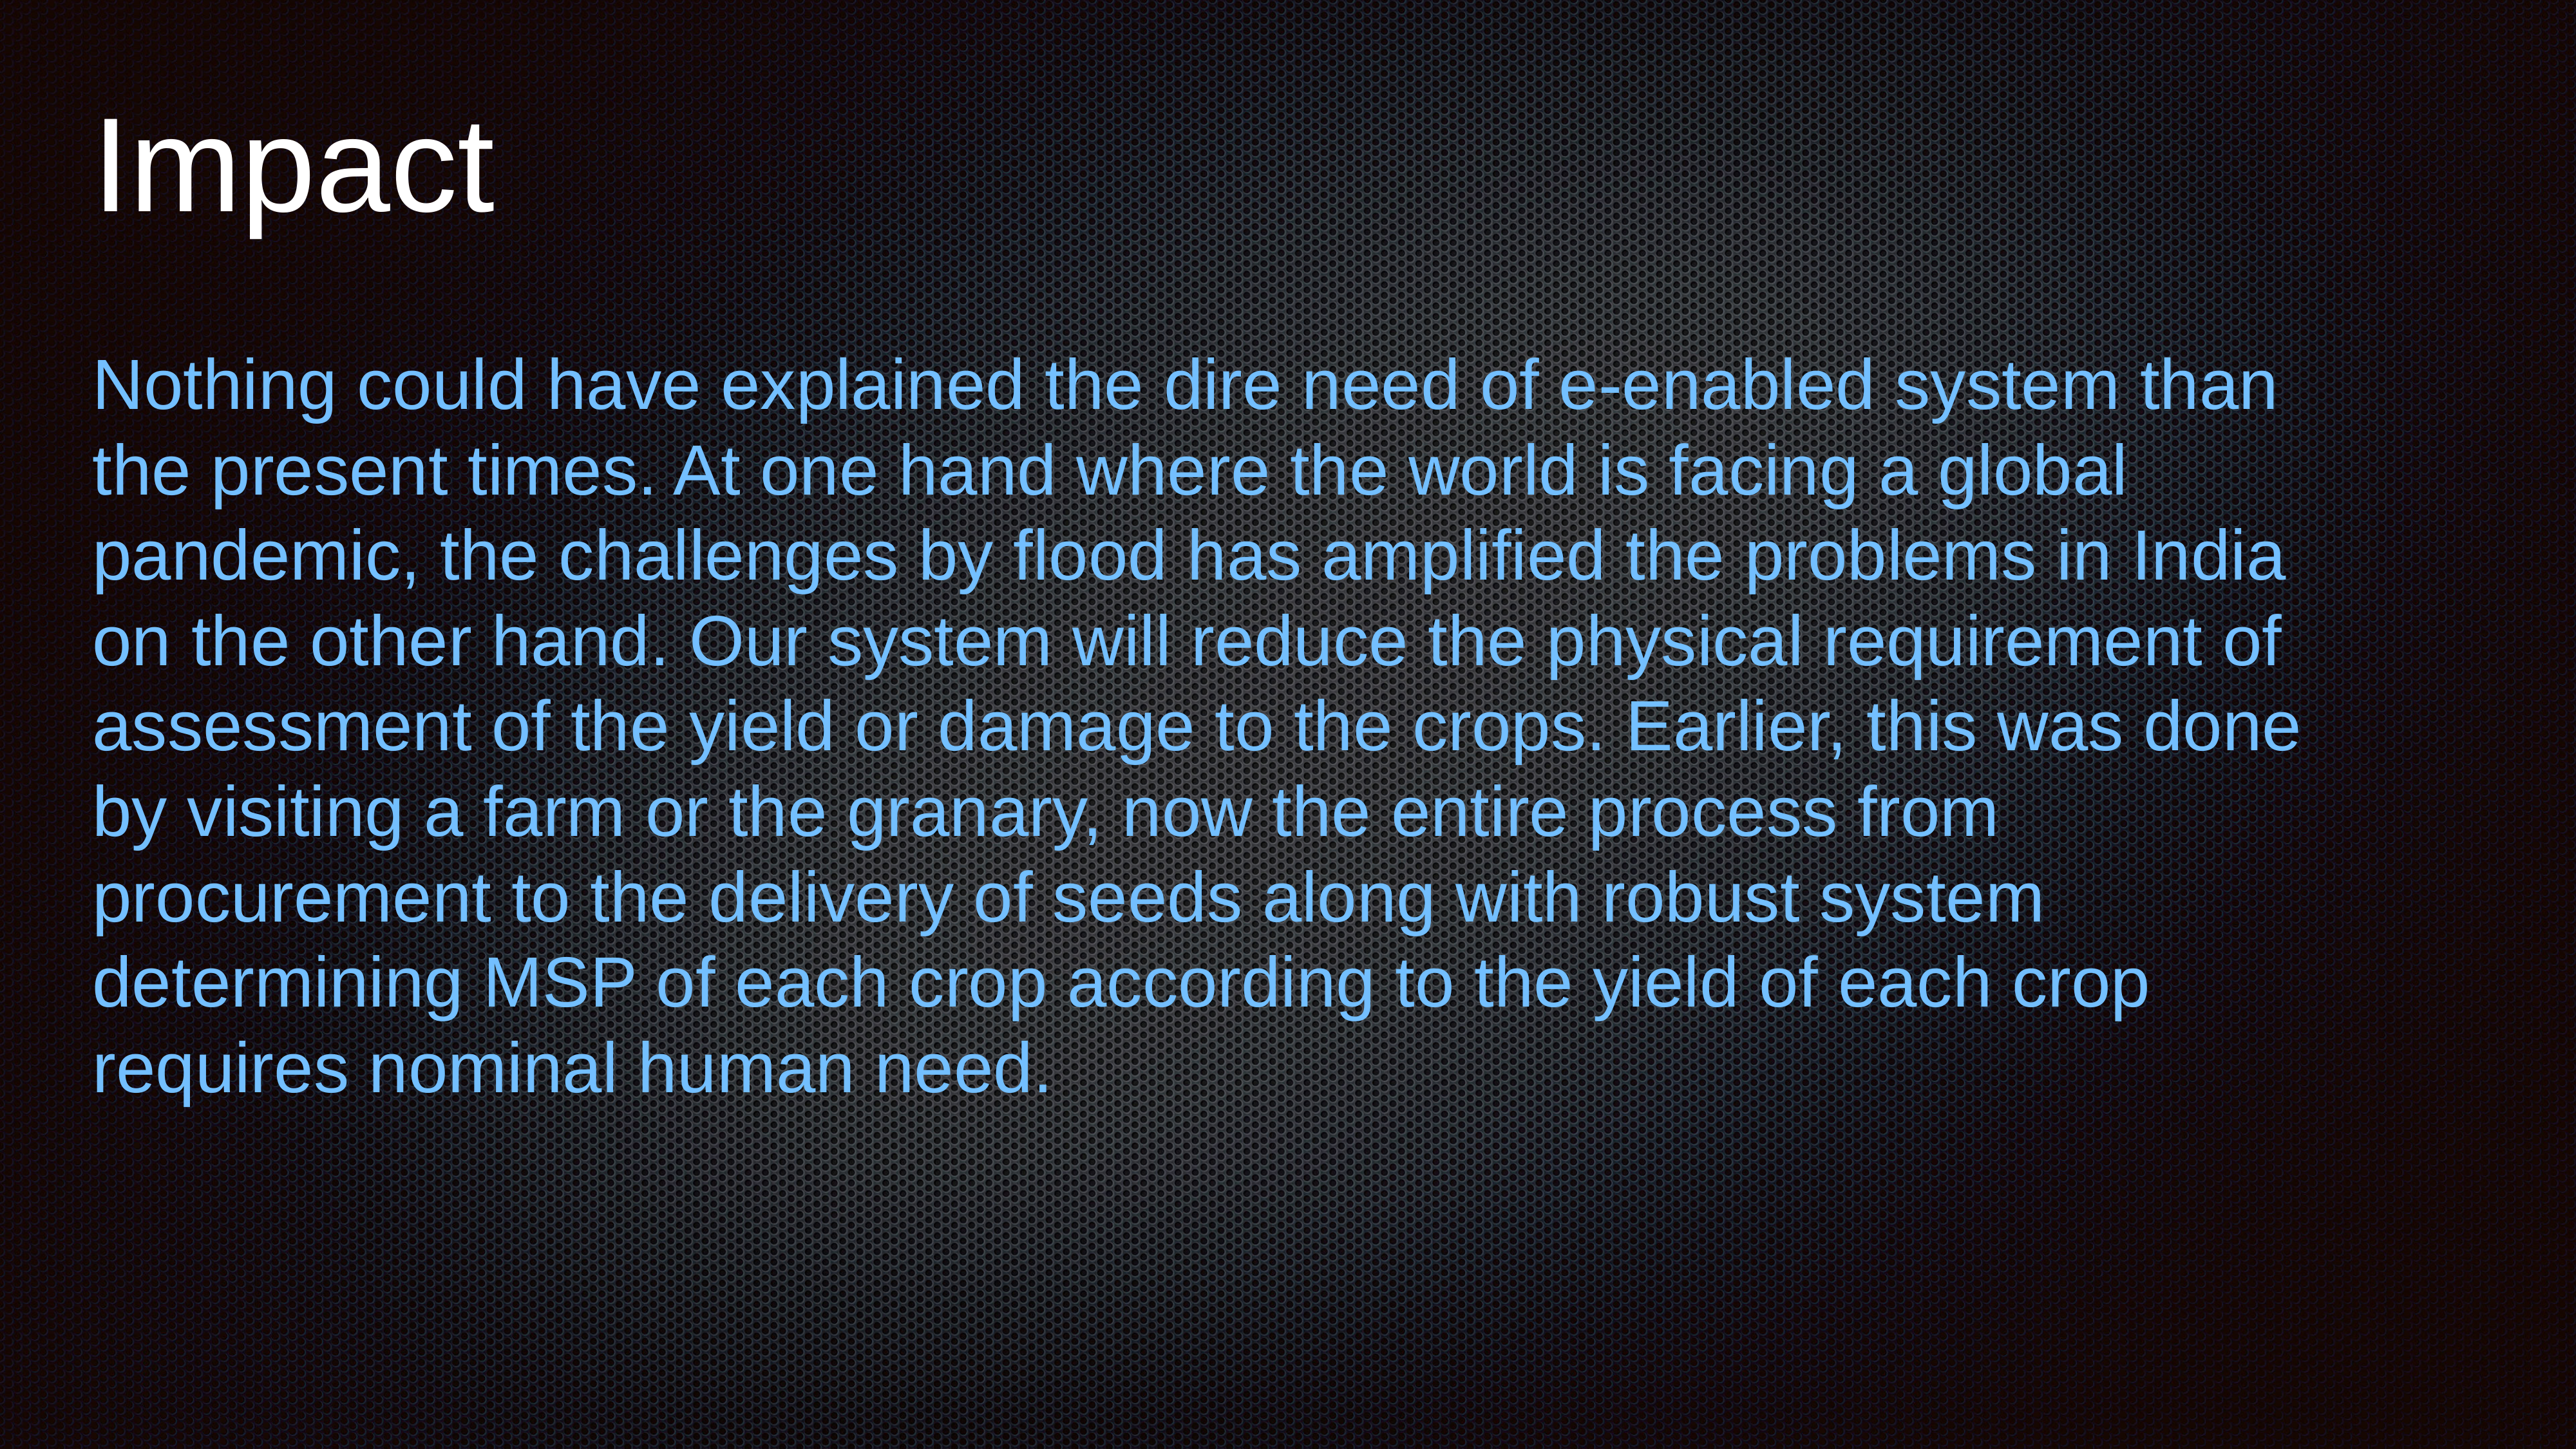

# Impact
Nothing could have explained the dire need of e-enabled system than the present times. At one hand where the world is facing a global pandemic, the challenges by flood has amplified the problems in India on the other hand. Our system will reduce the physical requirement of assessment of the yield or damage to the crops. Earlier, this was done by visiting a farm or the granary, now the entire process from procurement to the delivery of seeds along with robust system determining MSP of each crop according to the yield of each crop requires nominal human need.